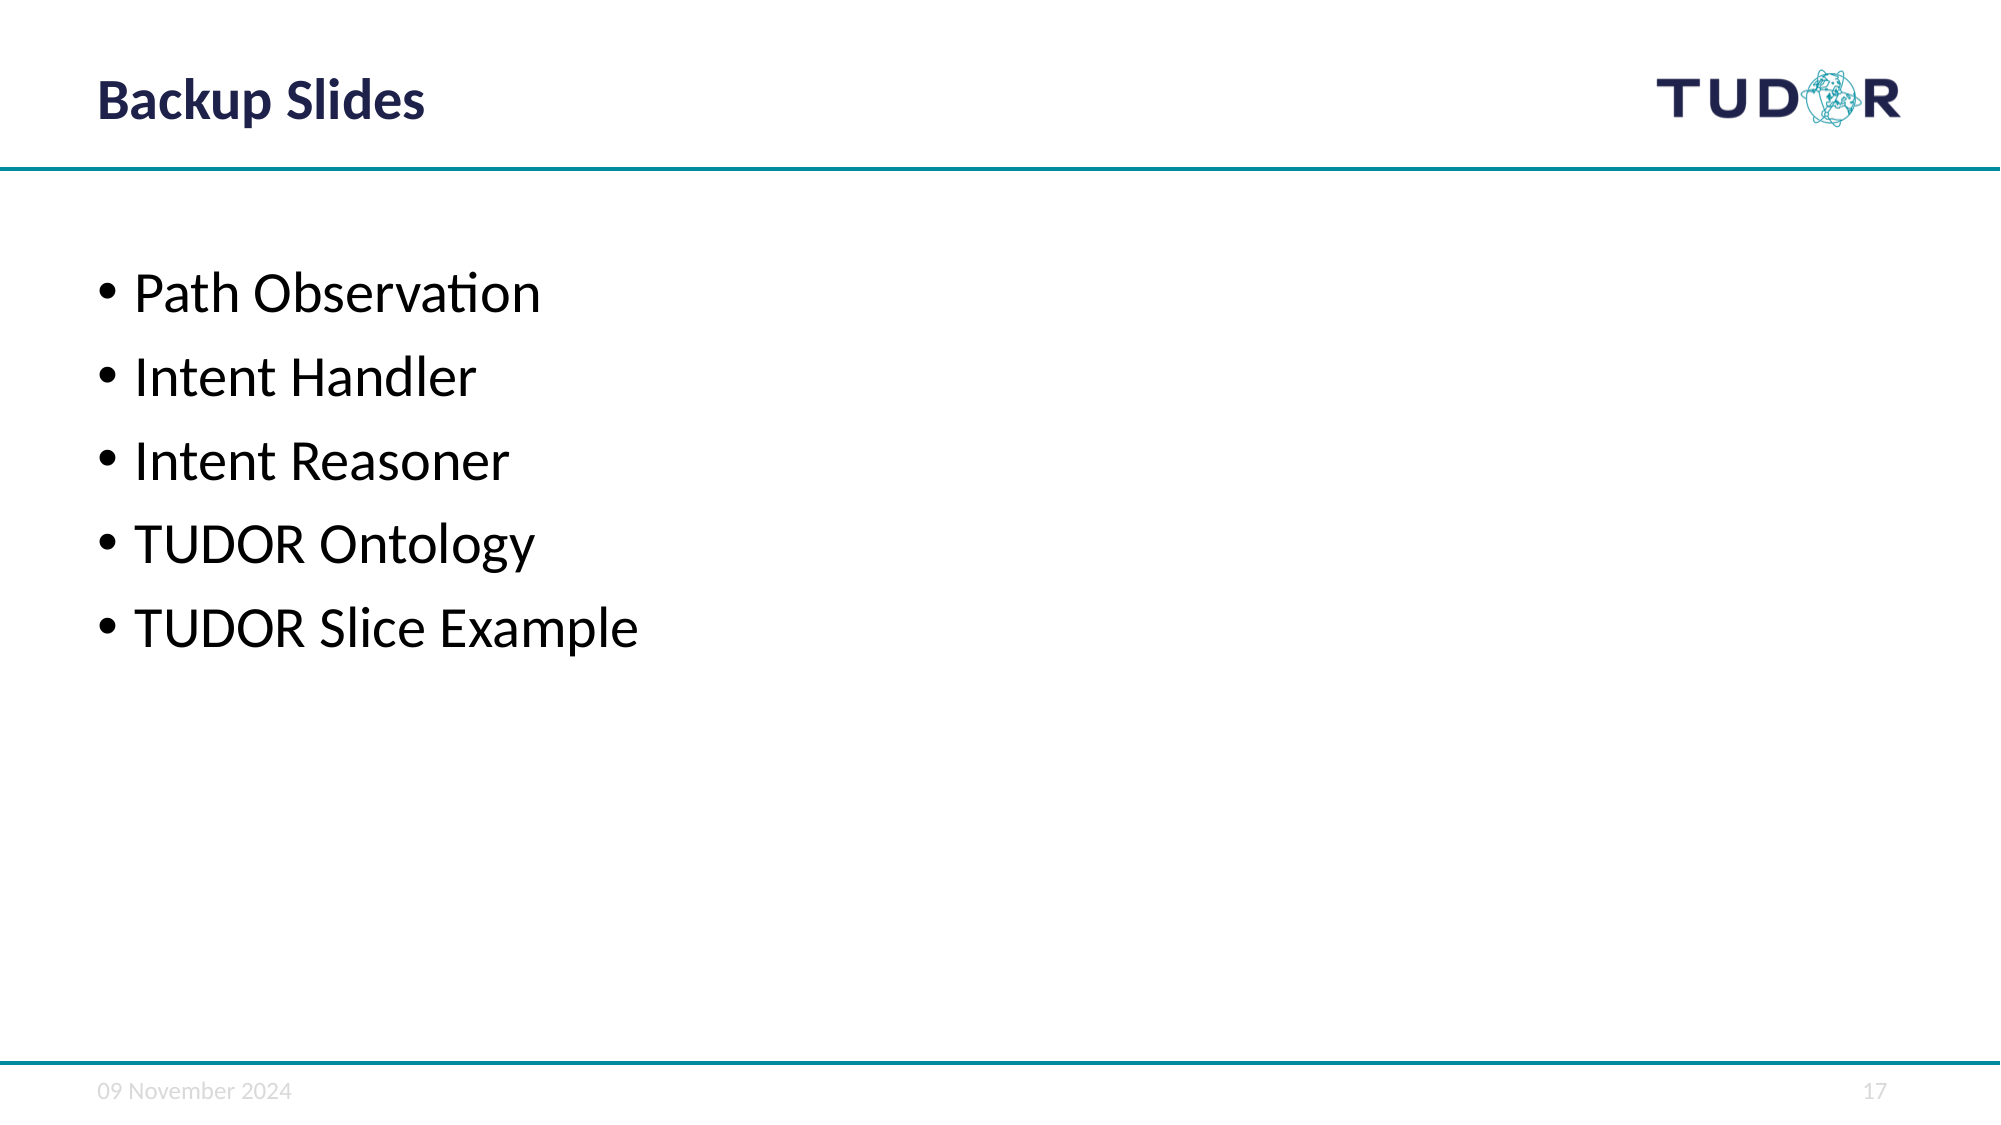

Backup Slides
Path Observation
Intent Handler
Intent Reasoner
TUDOR Ontology
TUDOR Slice Example
09 November 2024
17